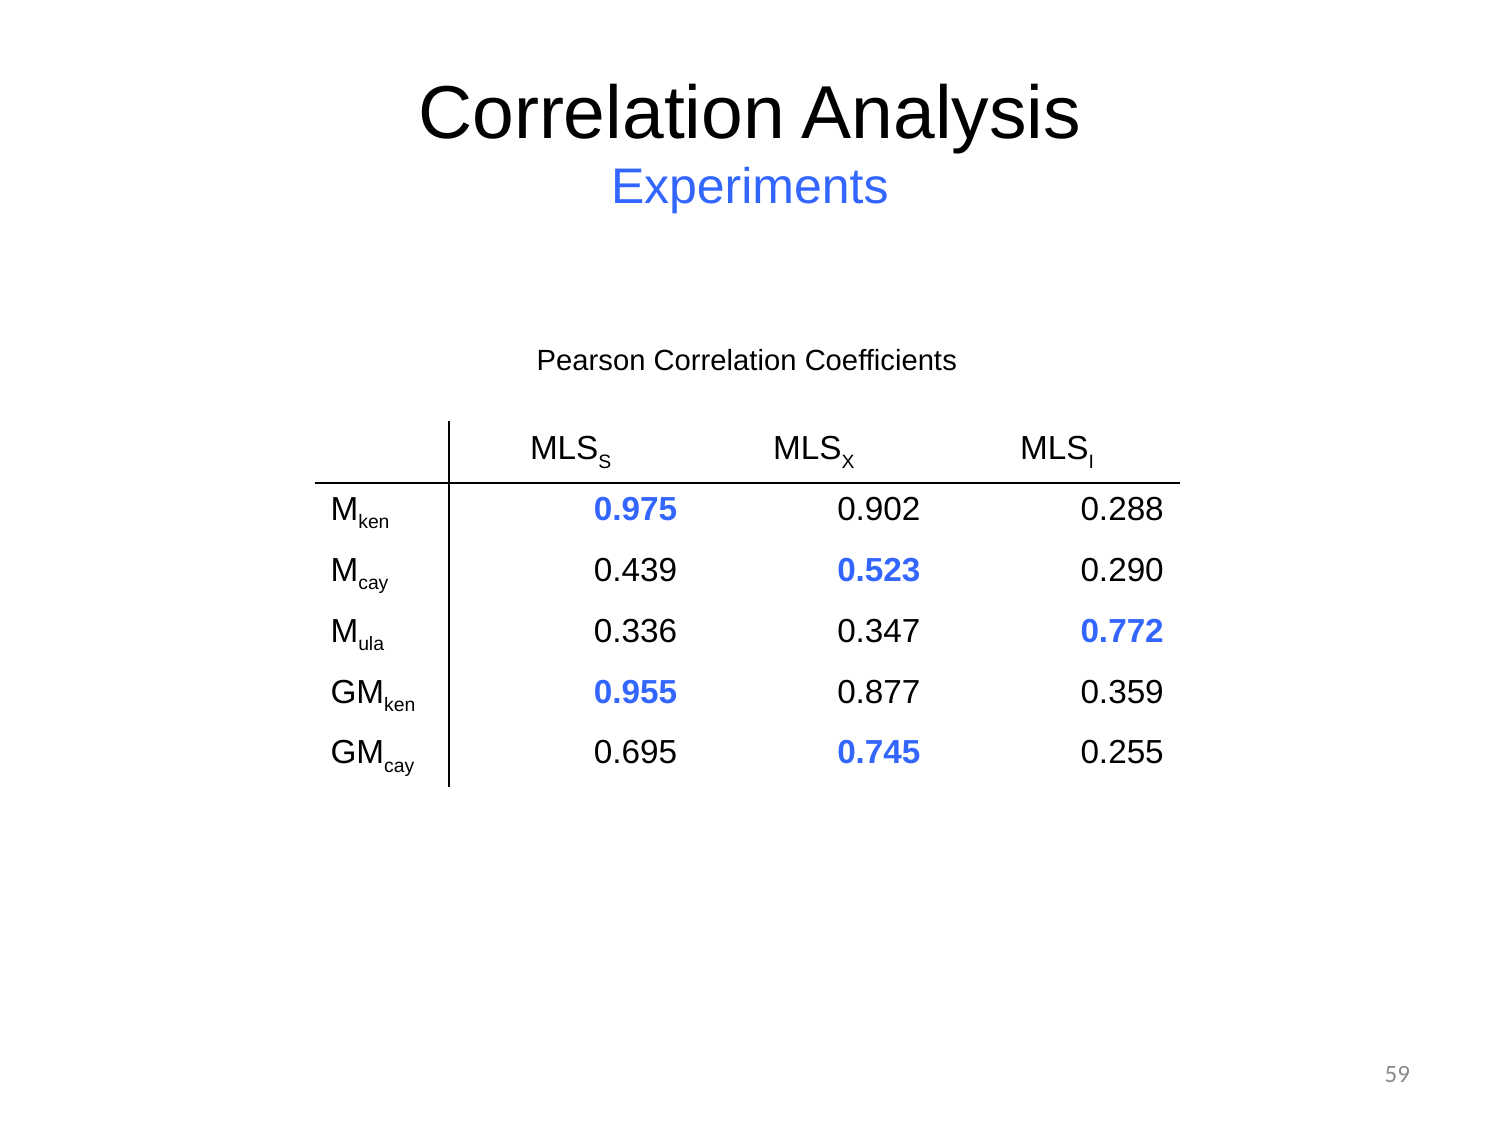

# Correlation Analysis Experiments
Pearson Correlation Coefficients
|  | MLSS | MLSX | MLSI |
| --- | --- | --- | --- |
| Mken | 0.975 | 0.902 | 0.288 |
| Mcay | 0.439 | 0.523 | 0.290 |
| Mula | 0.336 | 0.347 | 0.772 |
| GMken | 0.955 | 0.877 | 0.359 |
| GMcay | 0.695 | 0.745 | 0.255 |

59